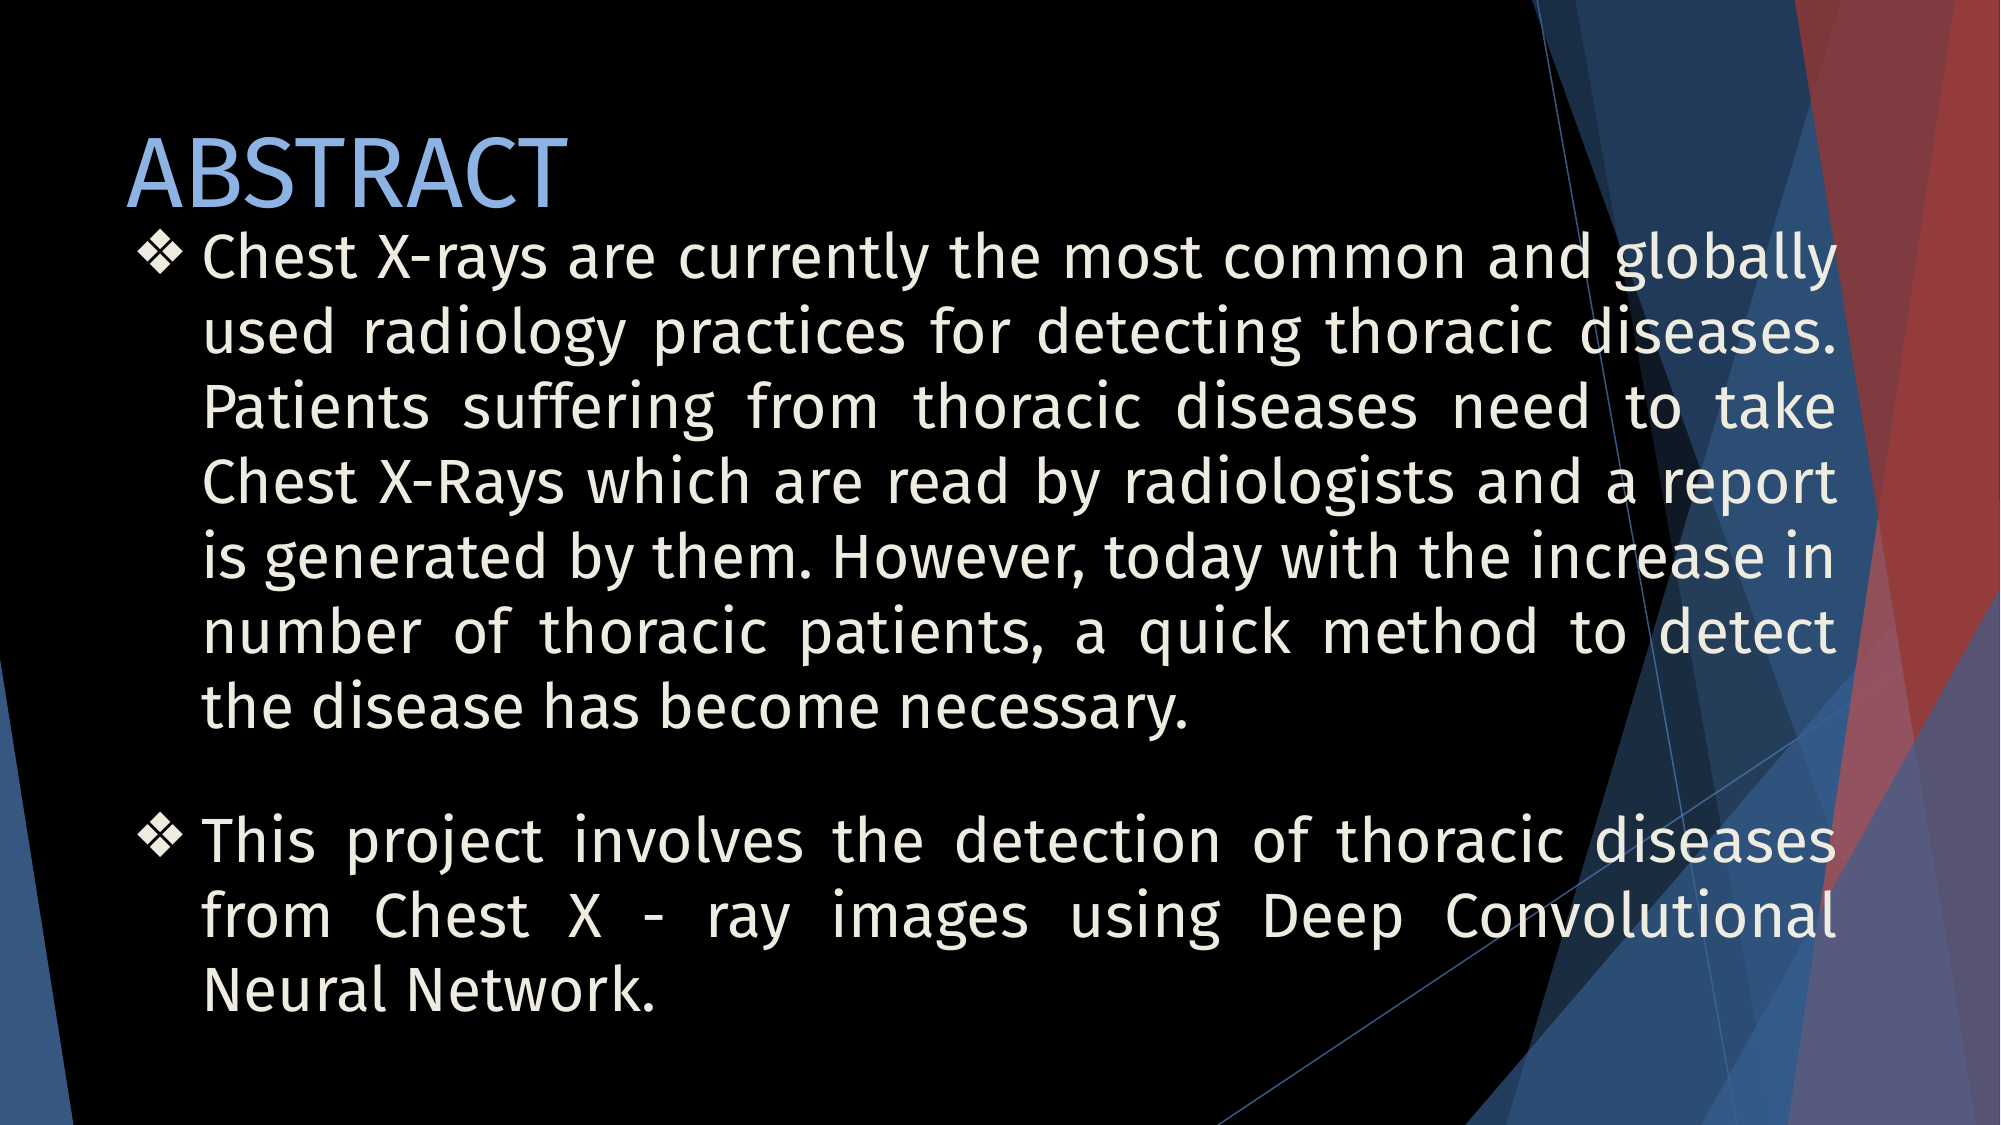

# ABSTRACT
Chest X-rays are currently the most common and globally used radiology practices for detecting thoracic diseases. Patients suffering from thoracic diseases need to take Chest X-Rays which are read by radiologists and a report is generated by them. However, today with the increase in number of thoracic patients, a quick method to detect the disease has become necessary.
This project involves the detection of thoracic diseases from Chest X - ray images using Deep Convolutional Neural Network.